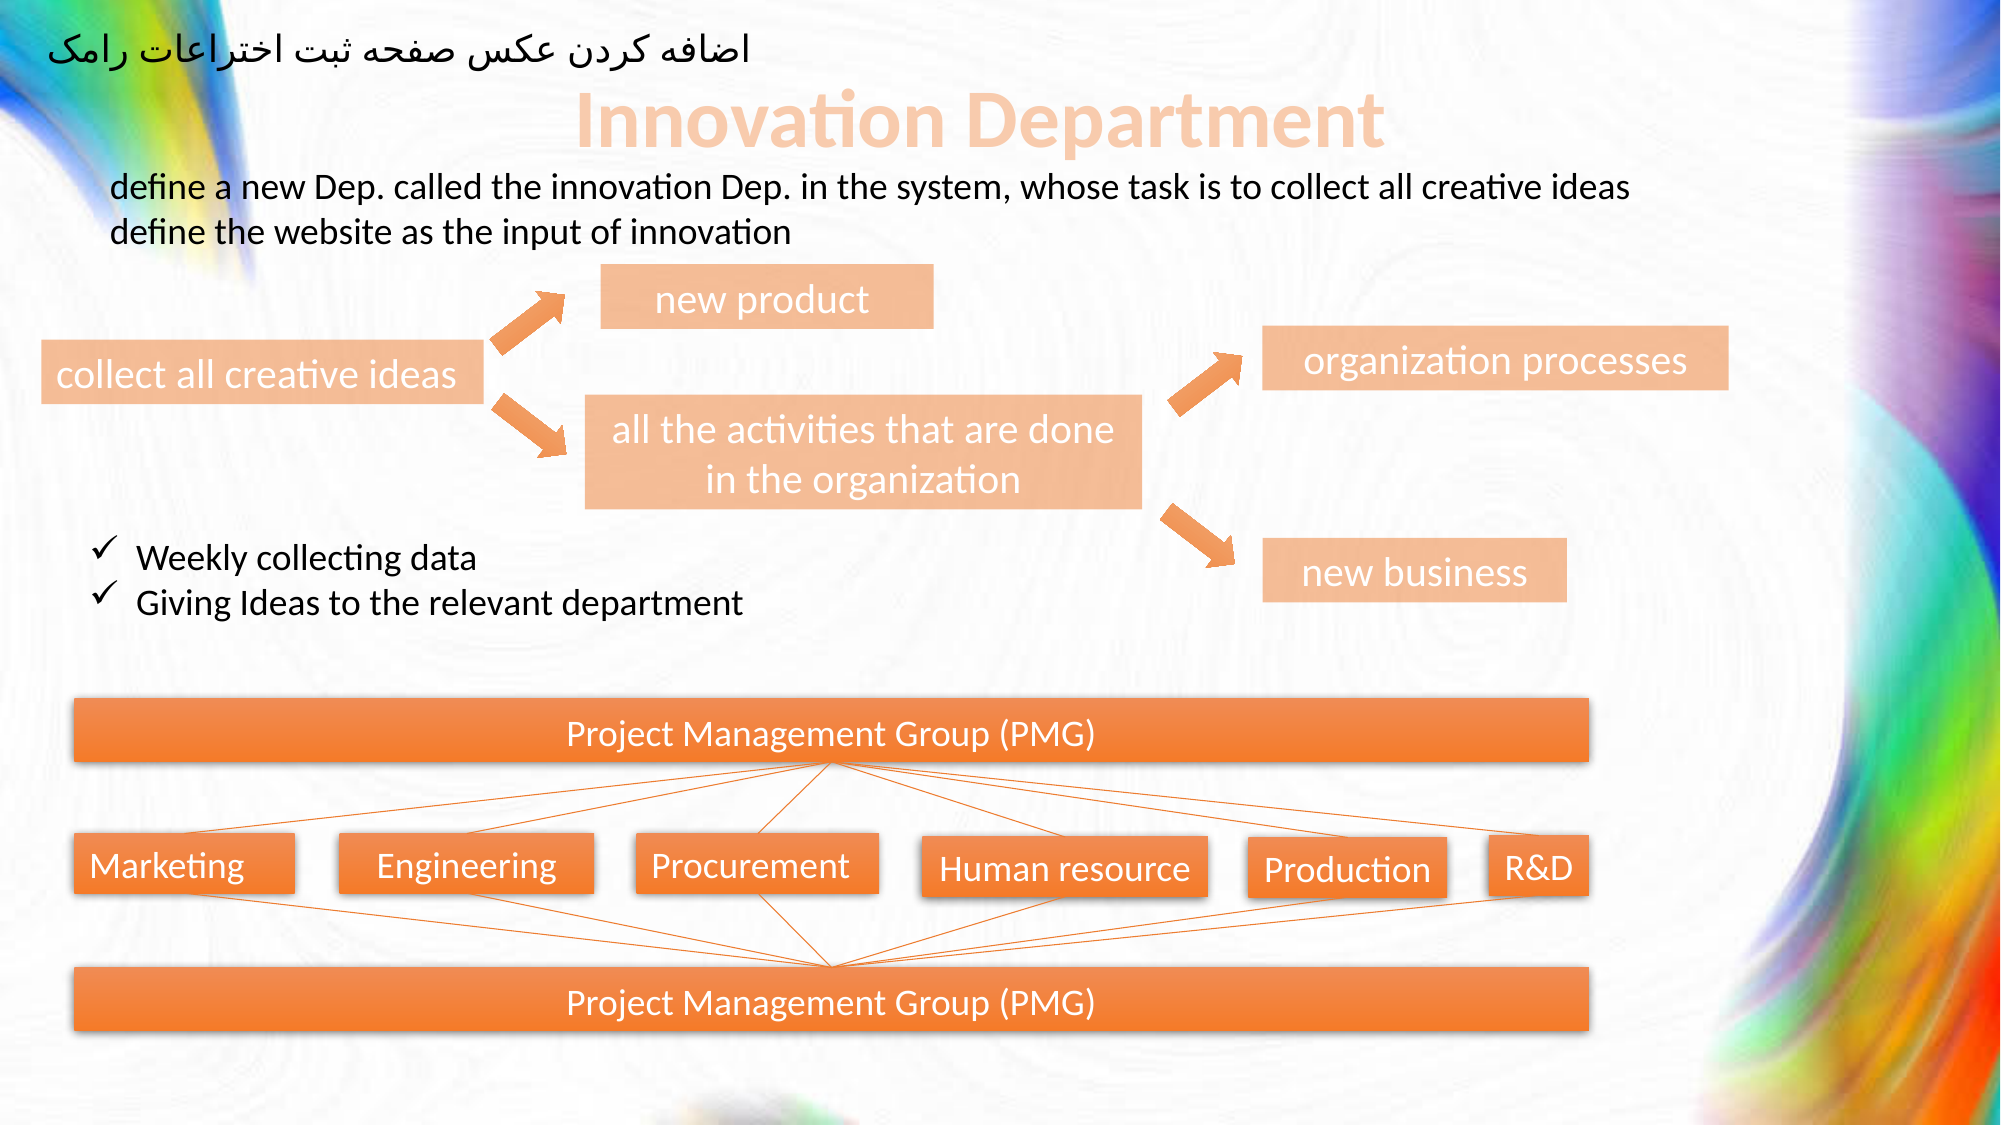

اضافه کردن عکس صفحه ثبت اختراعات رامک
Innovation Department
define a new Dep. called the innovation Dep. in the system, whose task is to collect all creative ideas
define the website as the input of innovation

new product

organization processes
collect all creative ideas

all the activities that are done in the organization

Weekly collecting data
Giving Ideas to the relevant department
new business
Project Management Group (PMG)
Marketing
Engineering
Procurement
R&D
Human resource
Production
Project Management Group (PMG)